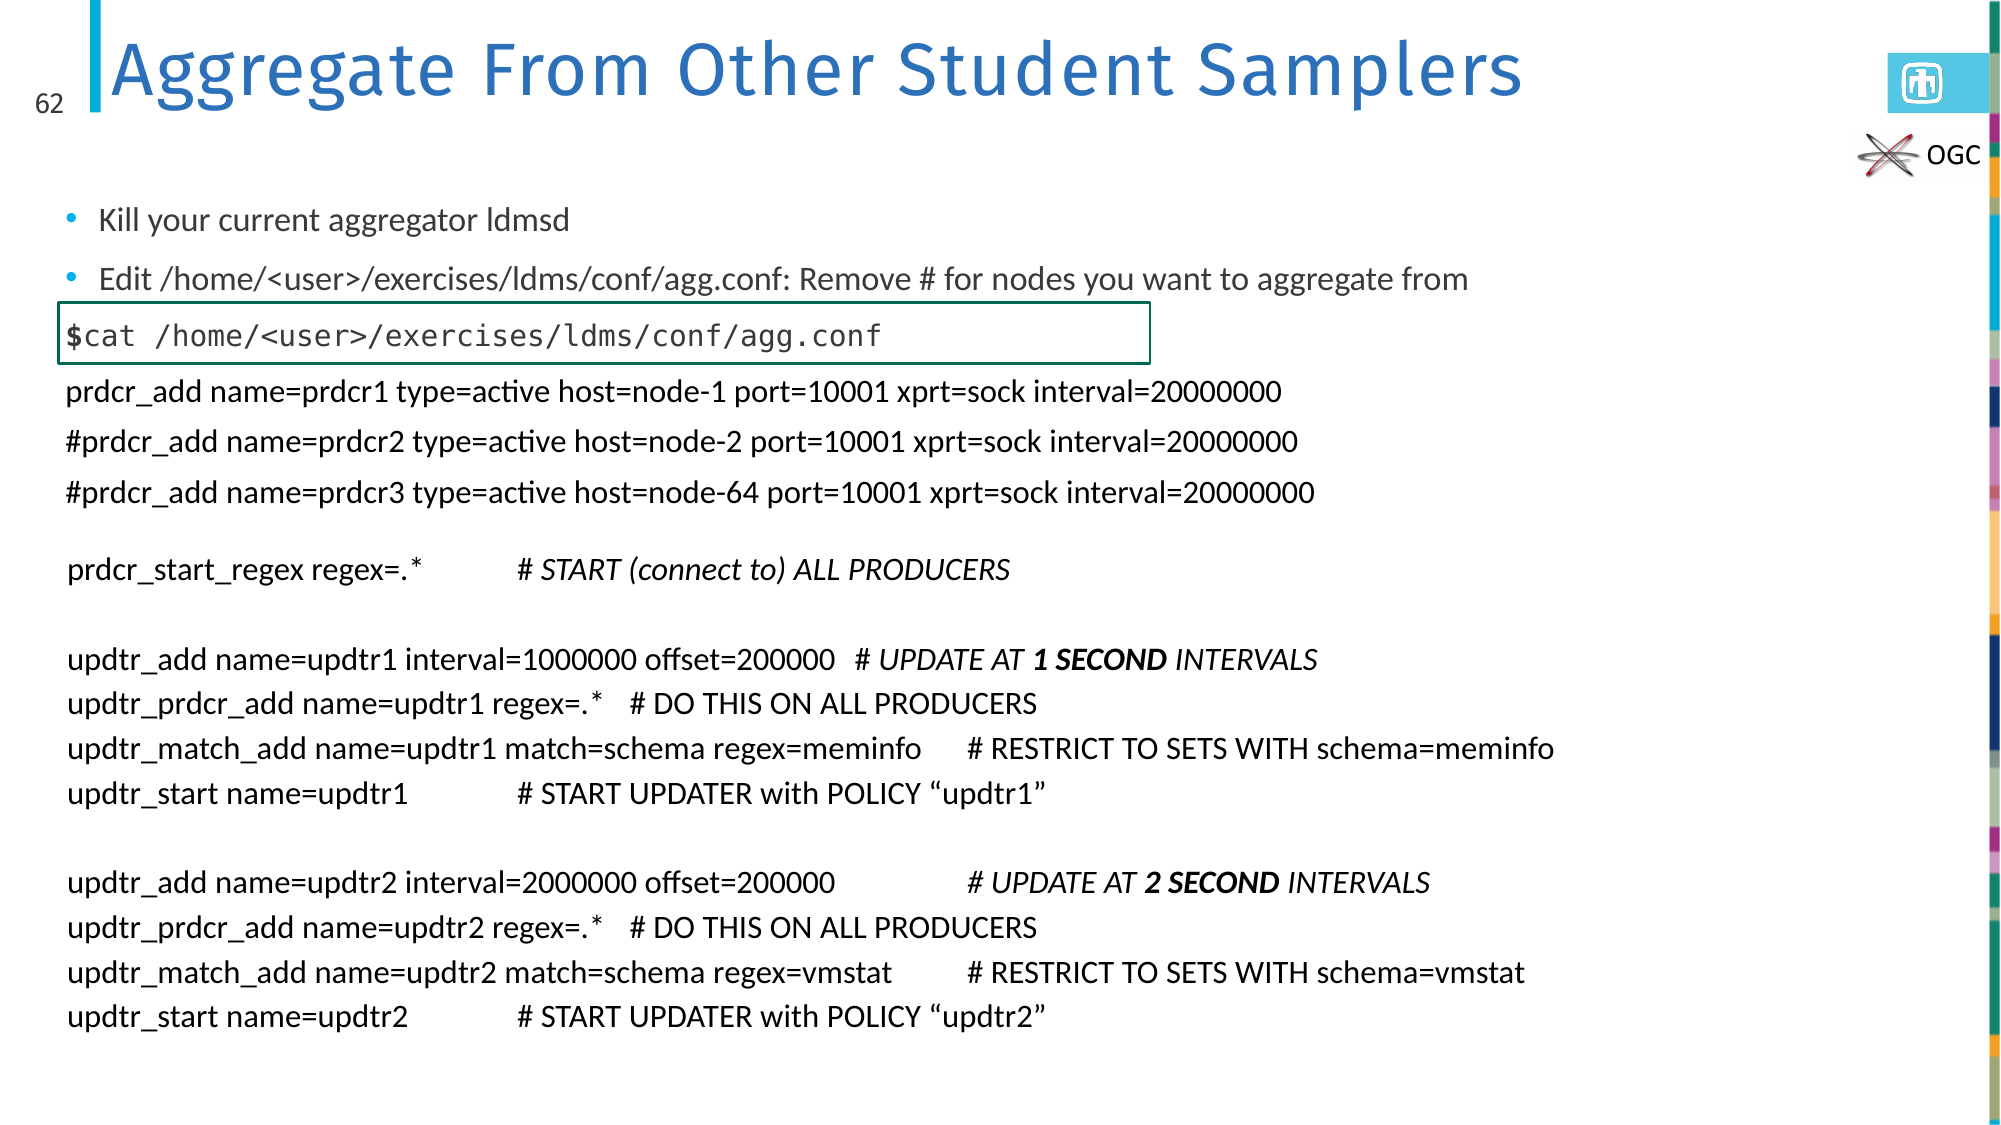

# Aggregate From Other Student Samplers
62
Kill your current aggregator ldmsd
Edit /home/<user>/exercises/ldms/conf/agg.conf: Remove # for nodes you want to aggregate from
$cat /home/<user>/exercises/ldms/conf/agg.conf
prdcr_add name=prdcr1 type=active host=node-1 port=10001 xprt=sock interval=20000000
#prdcr_add name=prdcr2 type=active host=node-2 port=10001 xprt=sock interval=20000000
#prdcr_add name=prdcr3 type=active host=node-64 port=10001 xprt=sock interval=20000000

prdcr_start_regex regex=.*					# START (connect to) ALL PRODUCERS

updtr_add name=updtr1 interval=1000000 offset=200000		# UPDATE AT 1 SECOND INTERVALS
updtr_prdcr_add name=updtr1 regex=.*				# DO THIS ON ALL PRODUCERS
updtr_match_add name=updtr1 match=schema regex=meminfo 		# RESTRICT TO SETS WITH schema=meminfo
updtr_start name=updtr1					# START UPDATER with POLICY “updtr1”

updtr_add name=updtr2 interval=2000000 offset=200000	 	# UPDATE AT 2 SECOND INTERVALS
updtr_prdcr_add name=updtr2 regex=.*				# DO THIS ON ALL PRODUCERS
updtr_match_add name=updtr2 match=schema regex=vmstat 		# RESTRICT TO SETS WITH schema=vmstat
updtr_start name=updtr2					# START UPDATER with POLICY “updtr2”